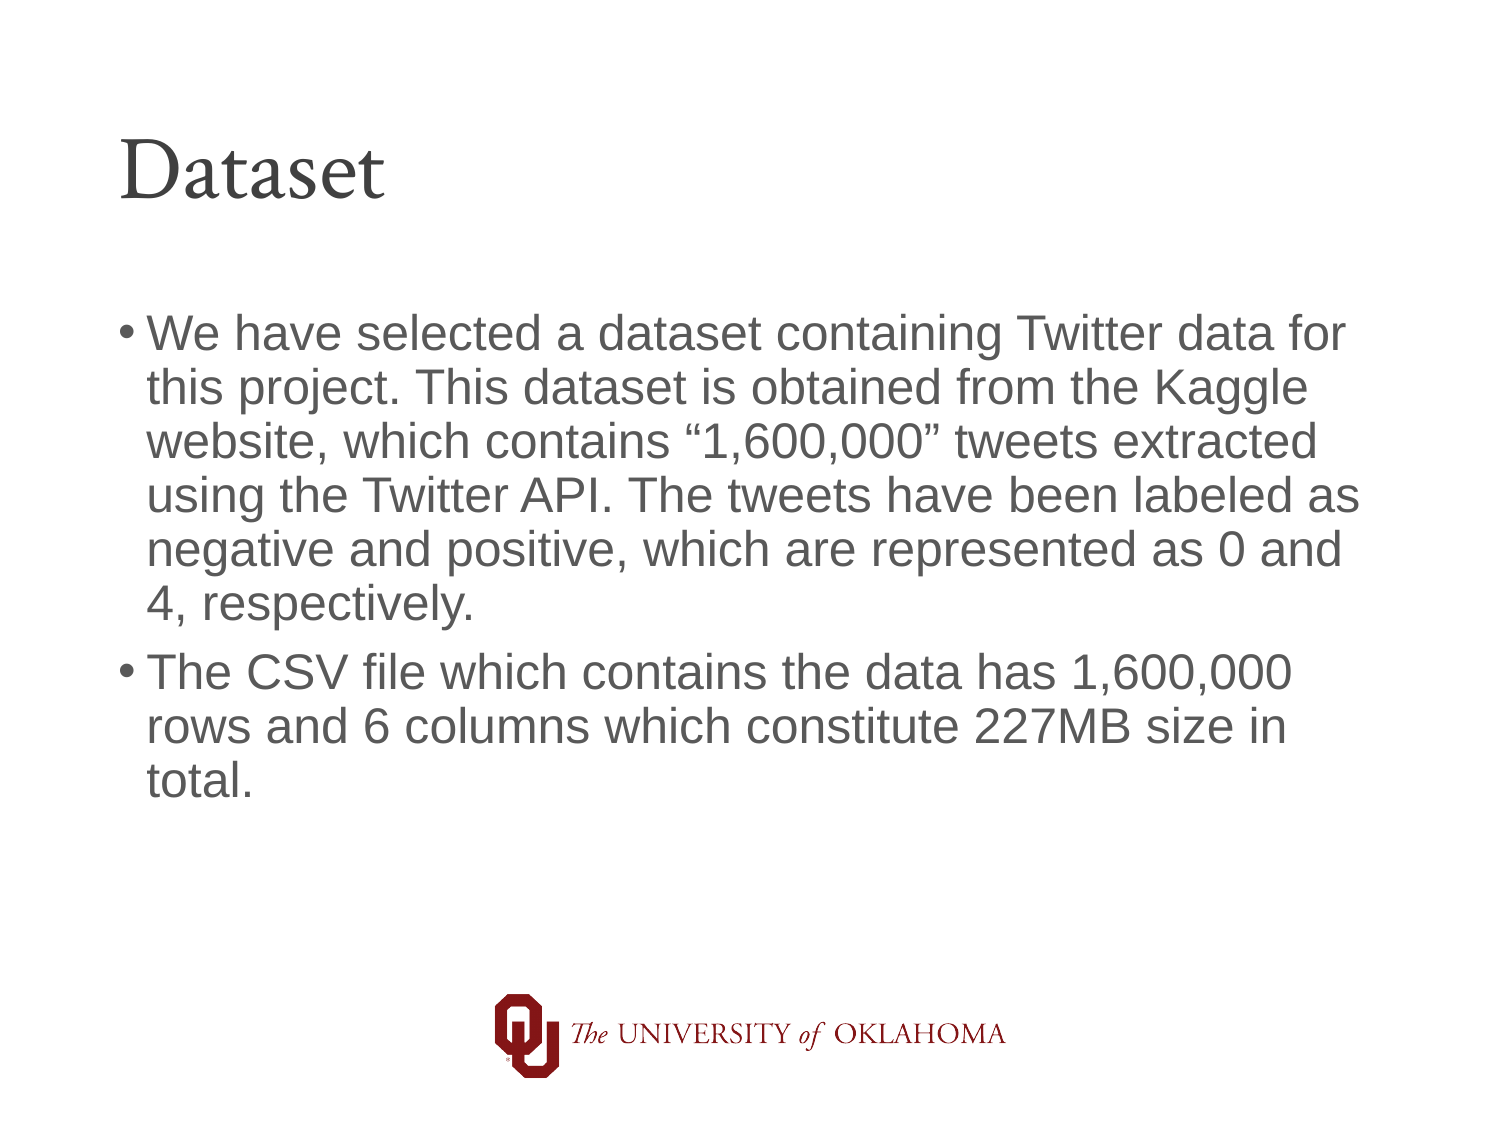

# Dataset
We have selected a dataset containing Twitter data for this project. This dataset is obtained from the Kaggle website, which contains “1,600,000” tweets extracted using the Twitter API. The tweets have been labeled as negative and positive, which are represented as 0 and 4, respectively.
The CSV file which contains the data has 1,600,000 rows and 6 columns which constitute 227MB size in total.